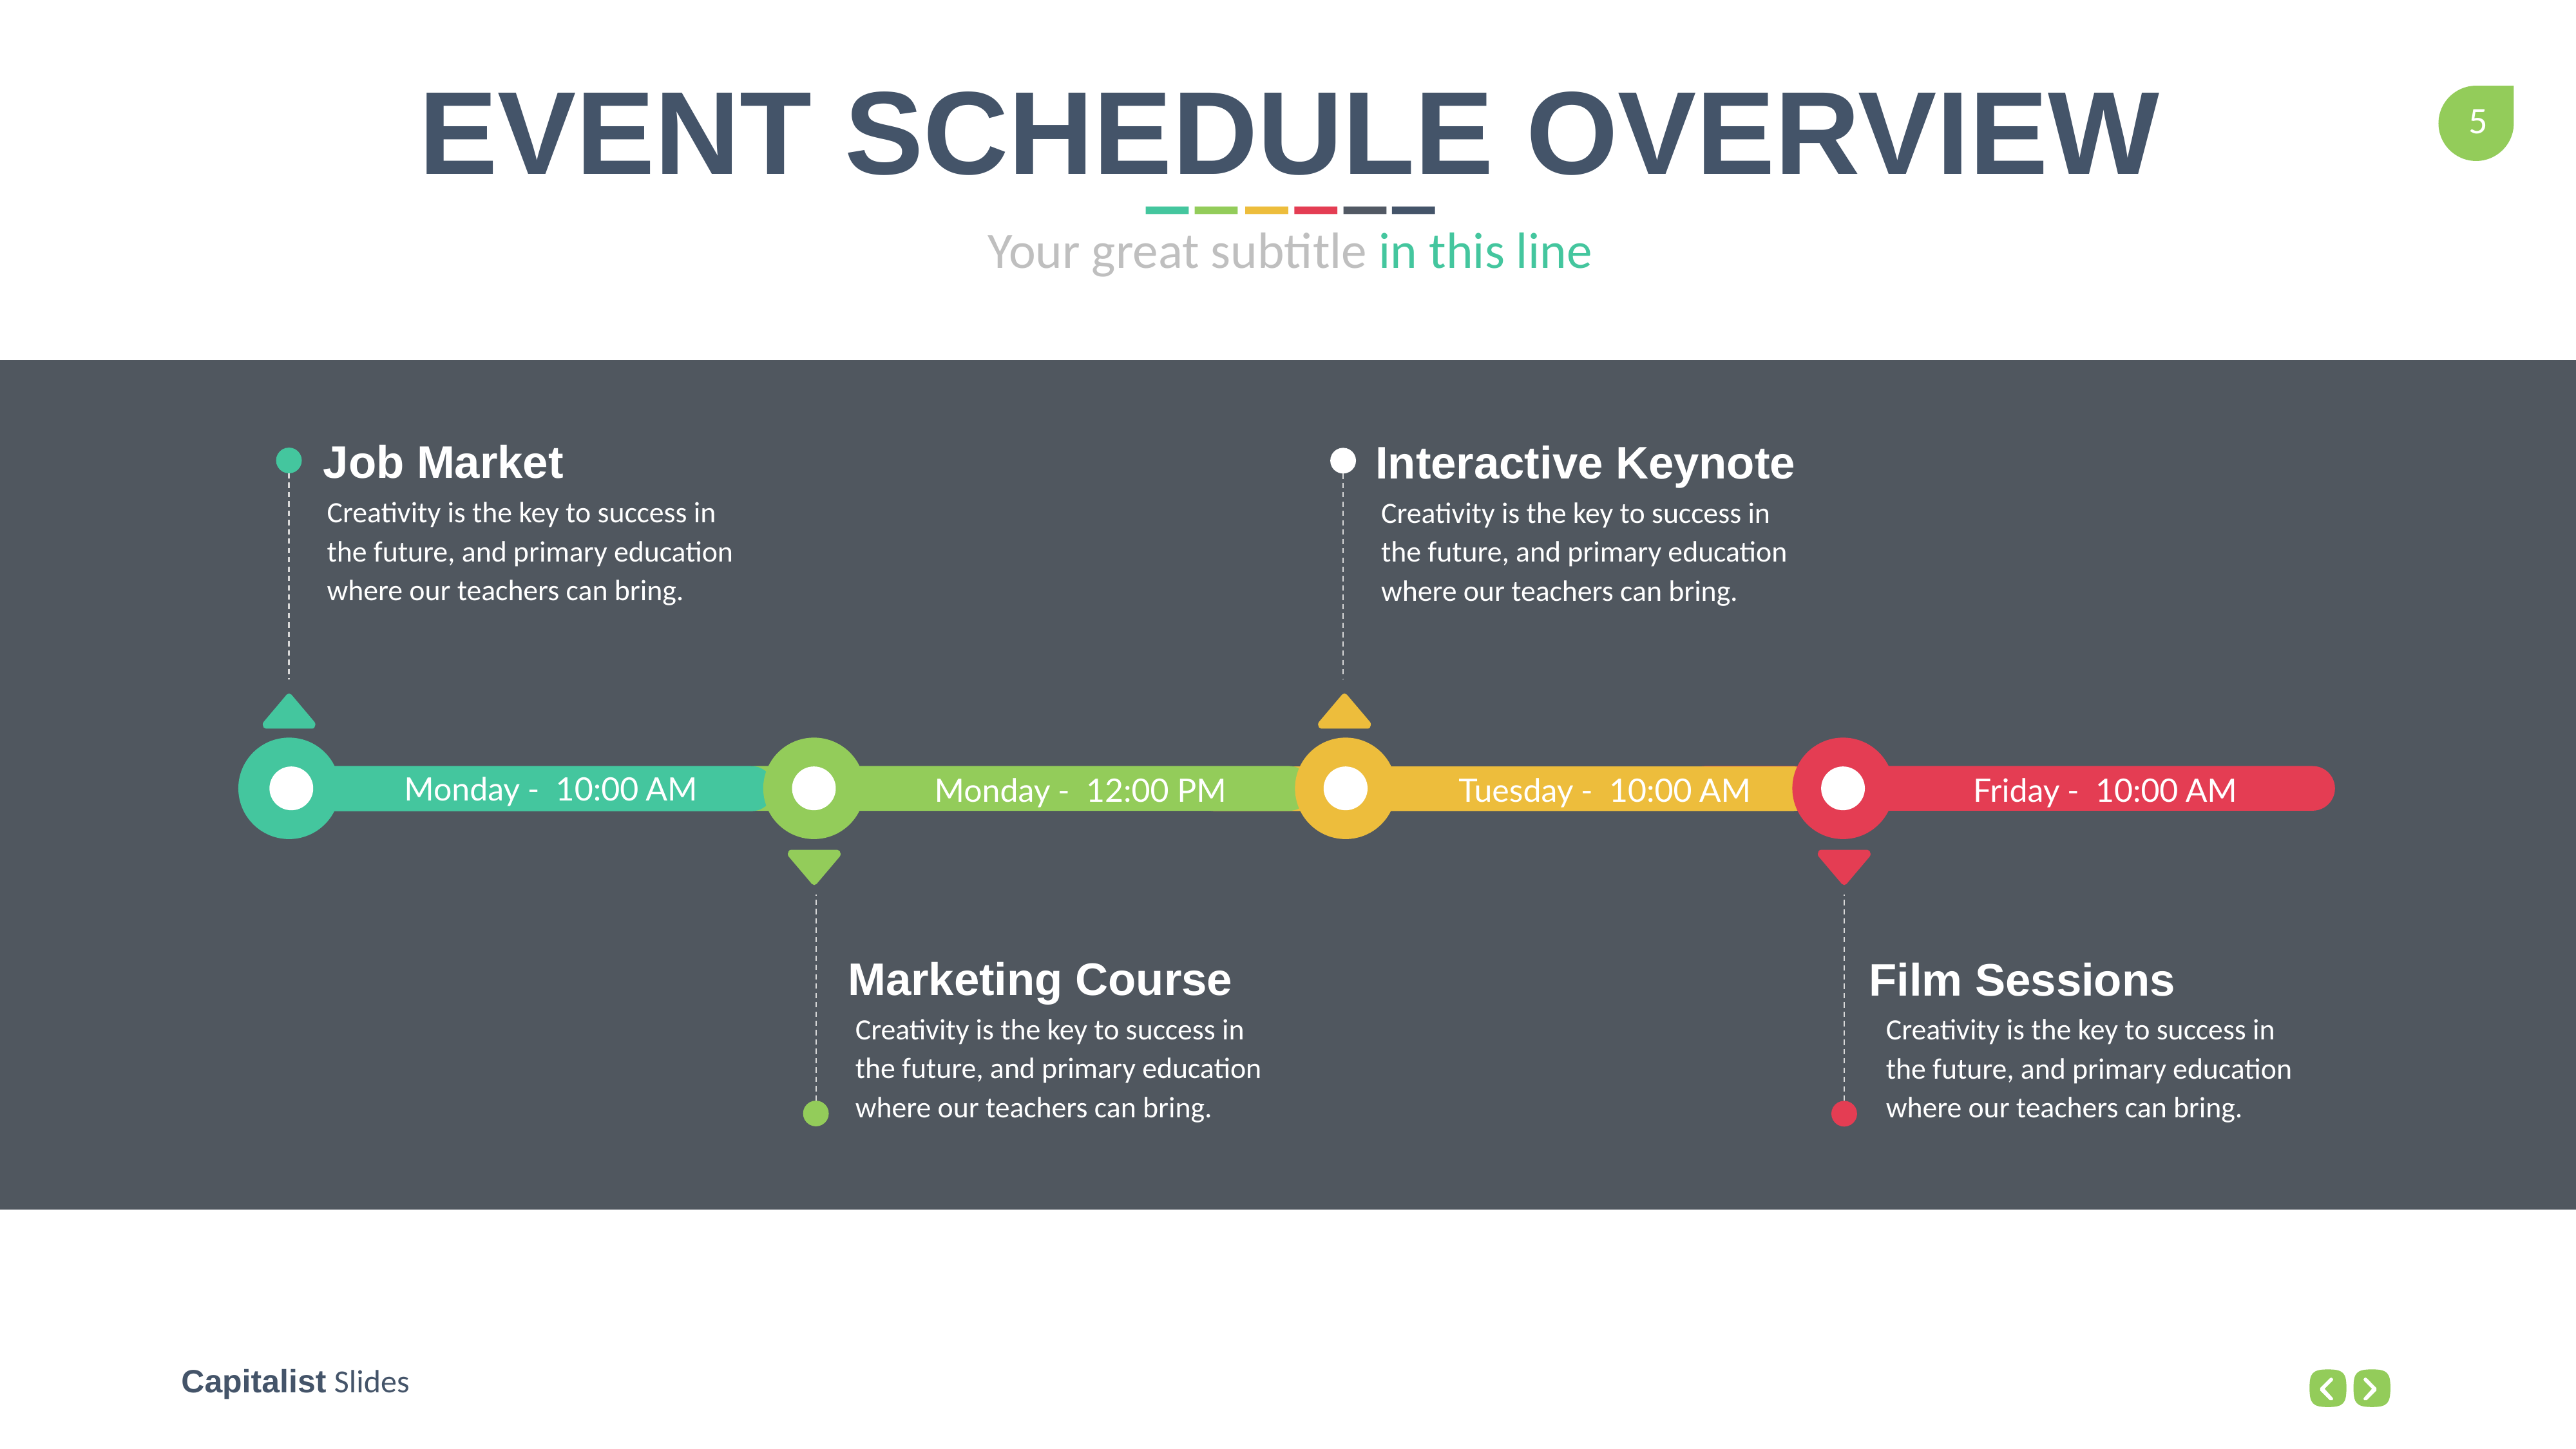

EVENT SCHEDULE OVERVIEW

Your great subtitle in this line

Job Market
Interactive Keynote
Creativity is the key to success in the future, and primary education where our teachers can bring.
Creativity is the key to success in the future, and primary education where our teachers can bring.

Monday -  10:00 AM
Monday -  12:00 PM
Tuesday -  10:00 AM
Friday -  10:00 AM

Marketing Course
Film Sessions
Creativity is the key to success in the future, and primary education where our teachers can bring.
Creativity is the key to success in the future, and primary education where our teachers can bring.